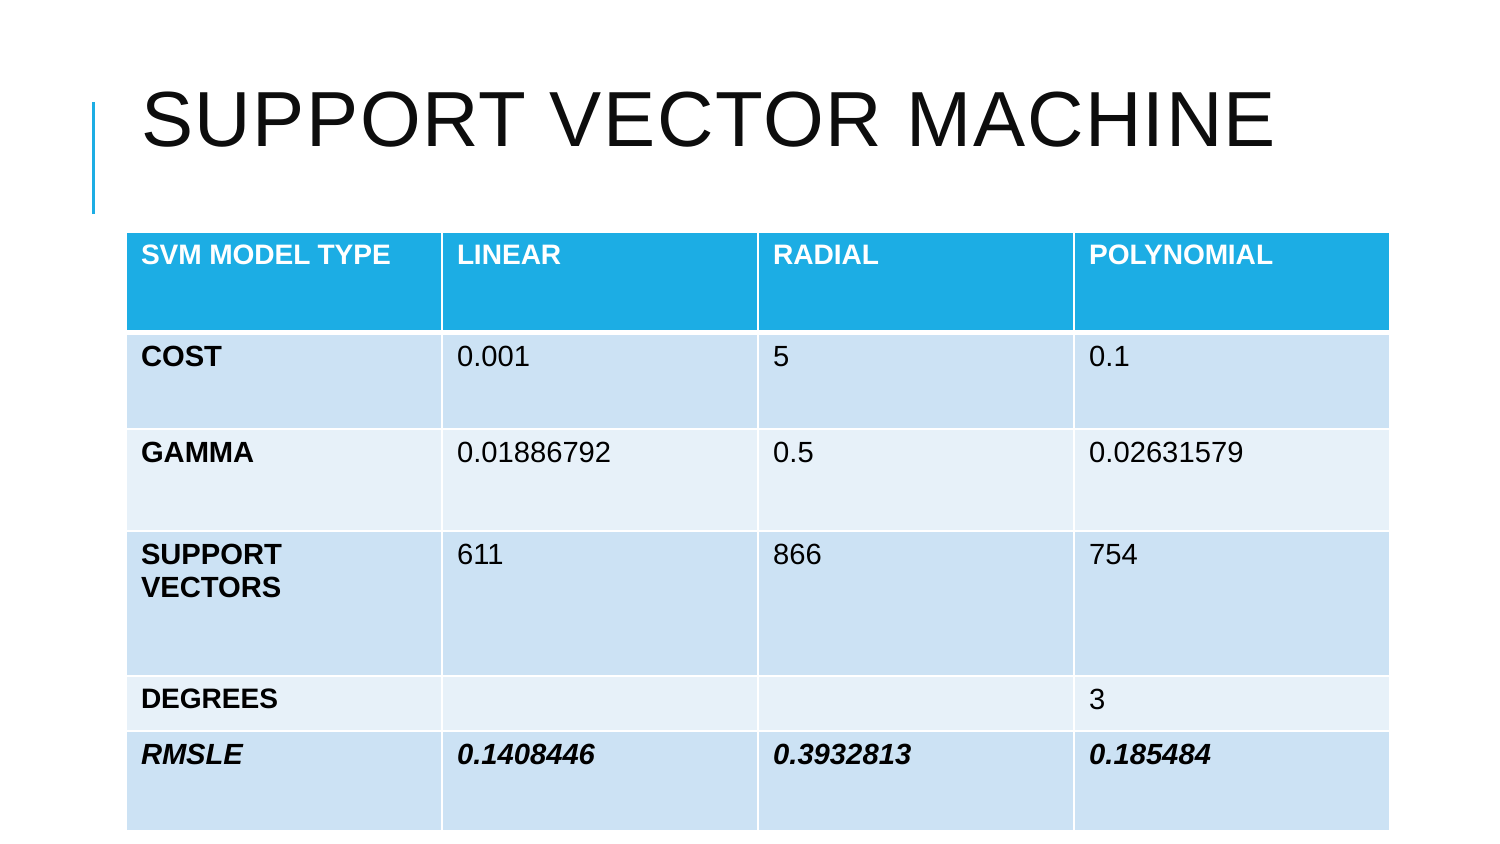

# Support Vector Machine
| SVM MODEL TYPE | LINEAR | RADIAL | POLYNOMIAL |
| --- | --- | --- | --- |
| COST | 0.001 | 5 | 0.1 |
| GAMMA | 0.01886792 | 0.5 | 0.02631579 |
| SUPPORT VECTORS | 611 | 866 | 754 |
| DEGREES |  |  | 3 |
| RMSLE | 0.1408446 | 0.3932813 | 0.185484 |